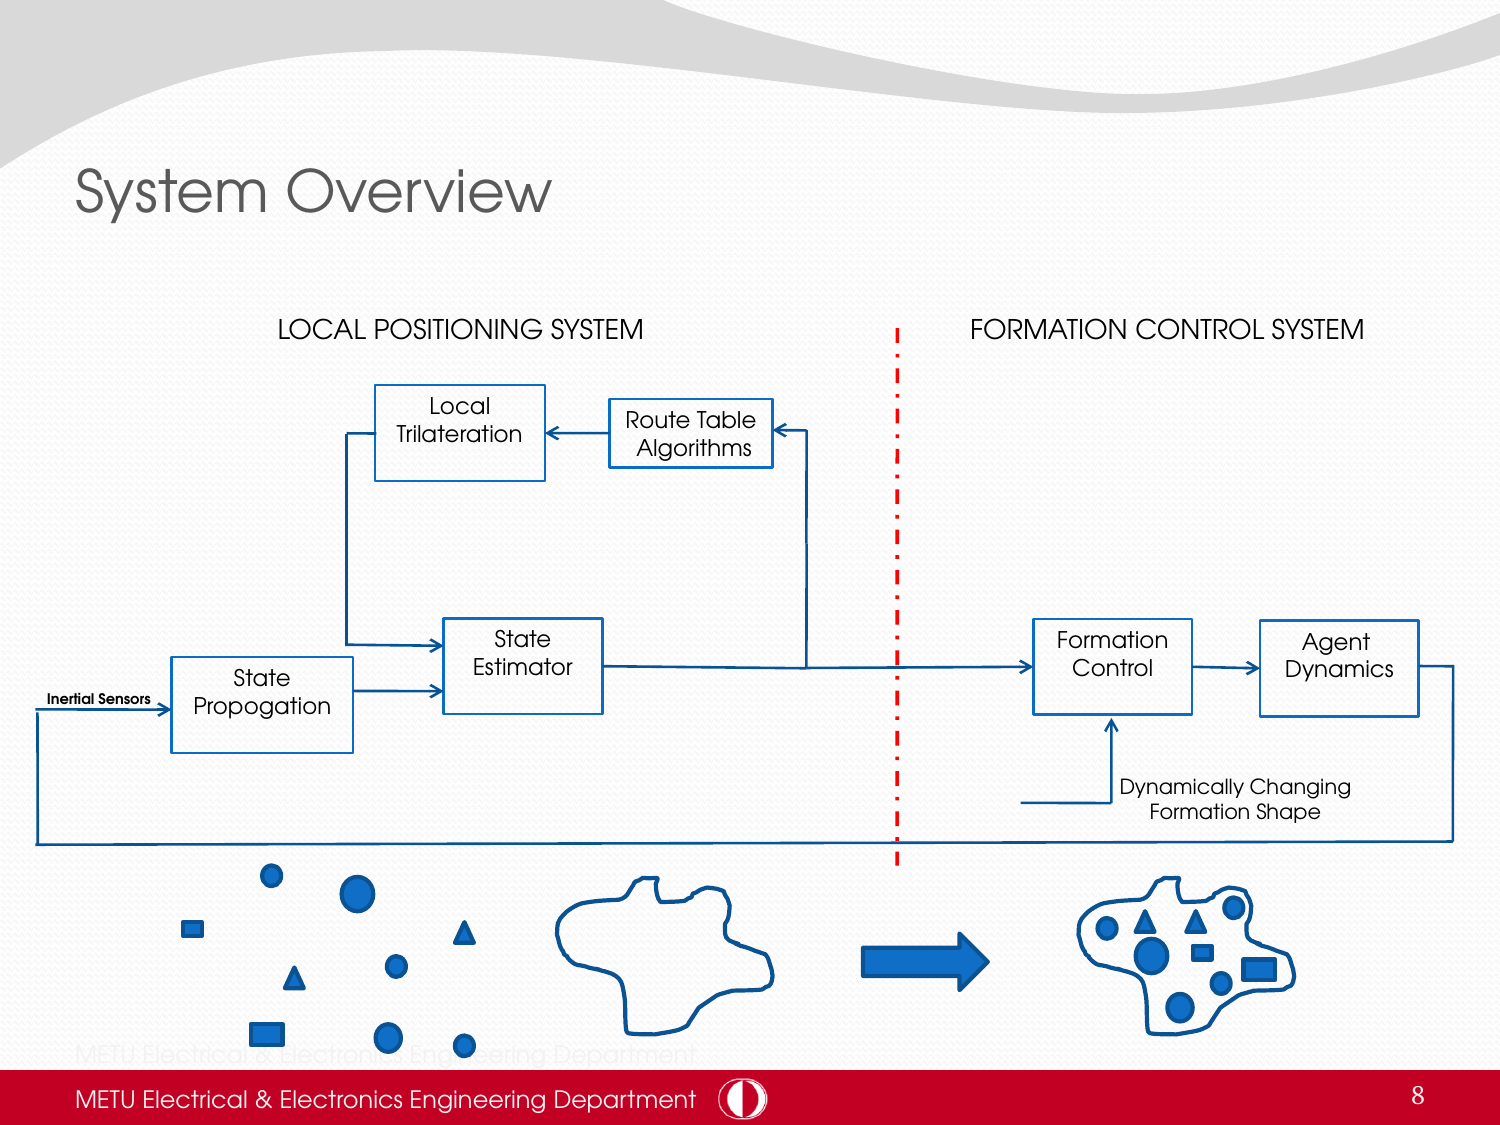

# System Overview
LOCAL POSITIONING SYSTEM
FORMATION CONTROL SYSTEM
Local Trilateration

Route Table
 Algorithms

State Estimator

Formation Control

Agent
Dynamics

State Propogation

Inertial Sensors
Dynamically Changing Formation Shape

METU Electrical & Electronics Engineering Department
METU Electrical & Electronics Engineering Department
8